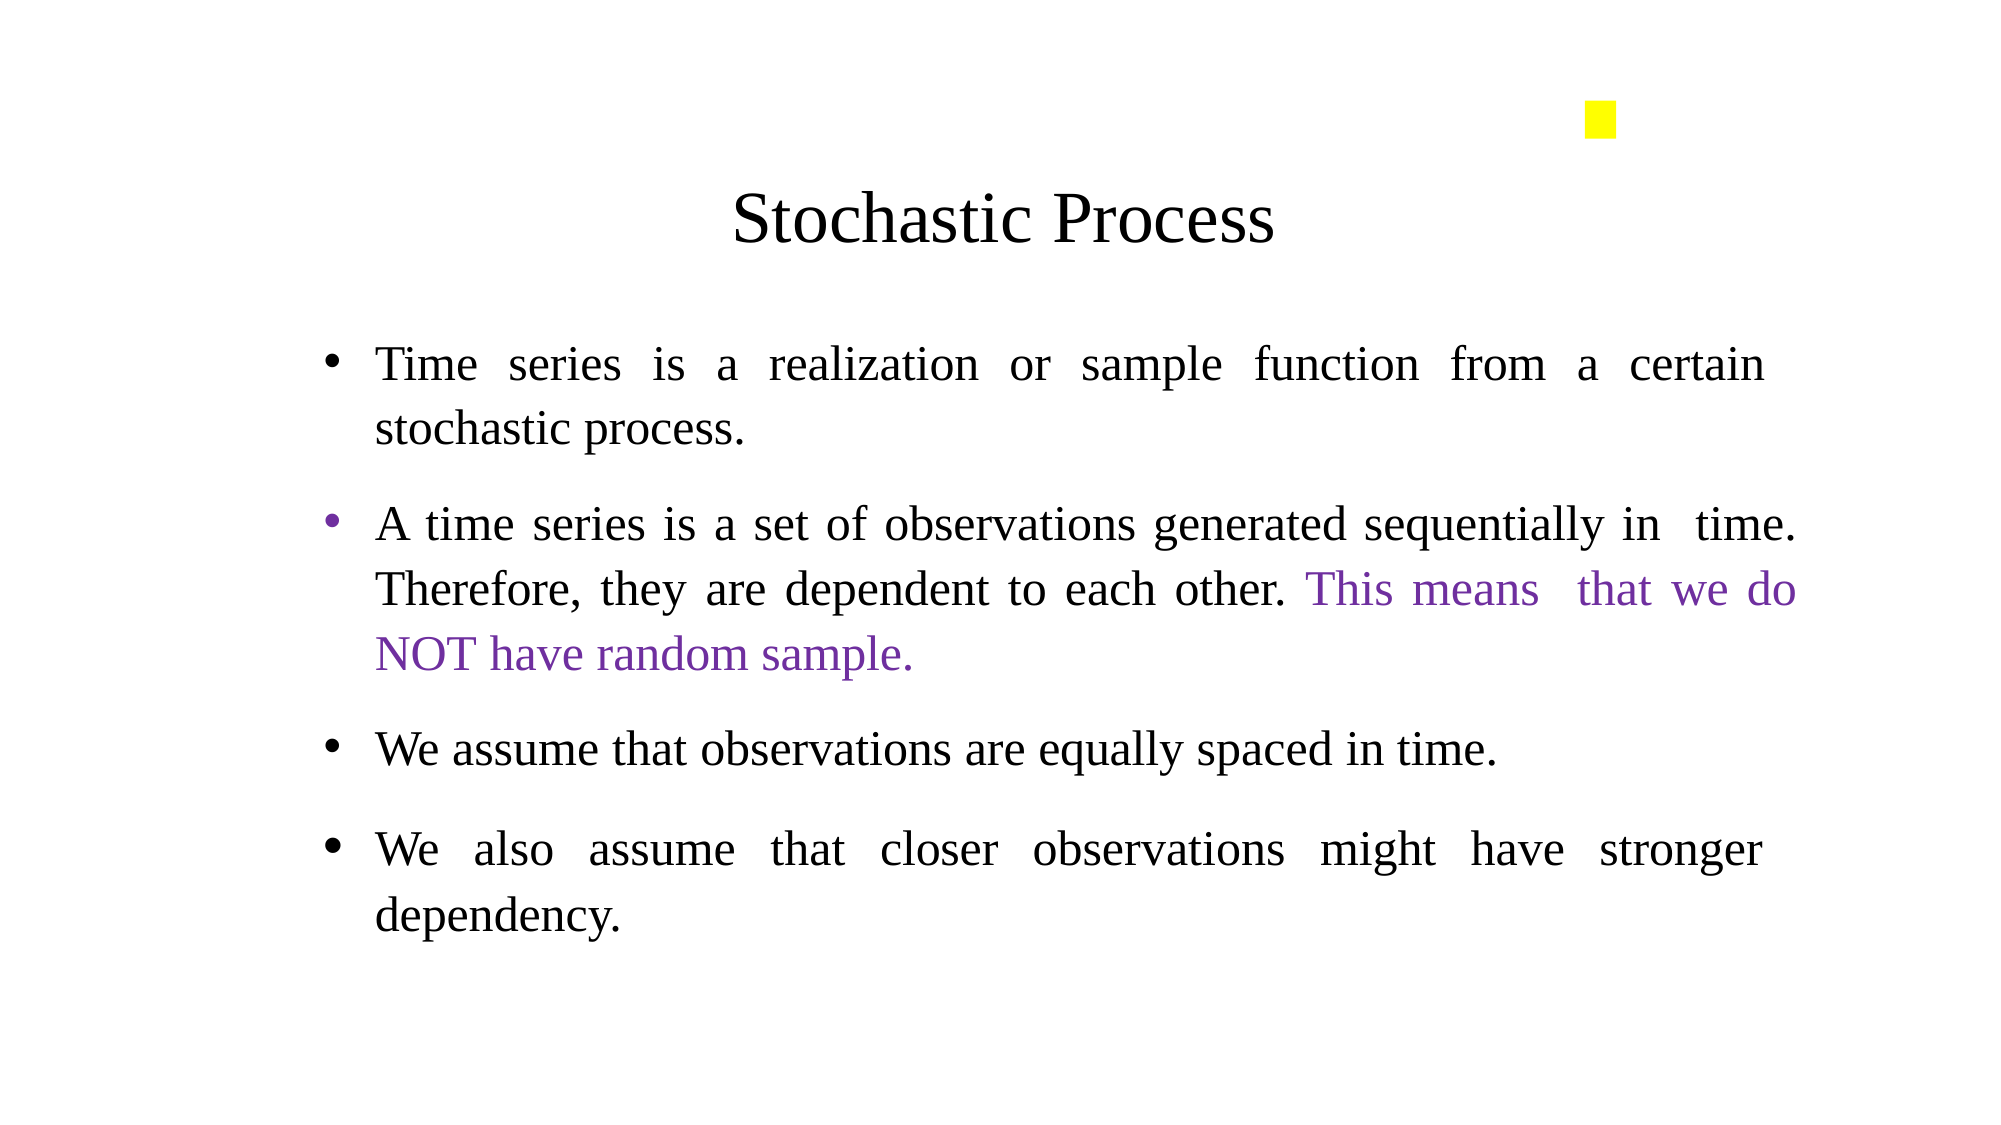

# Stochastic Process
Time series is a realization or sample function from a certain  stochastic process.
A time series is a set of observations generated sequentially in  time. Therefore, they are dependent to each other. This means  that we do NOT have random sample.
We assume that observations are equally spaced in time.
We also assume that closer observations might have stronger  dependency.